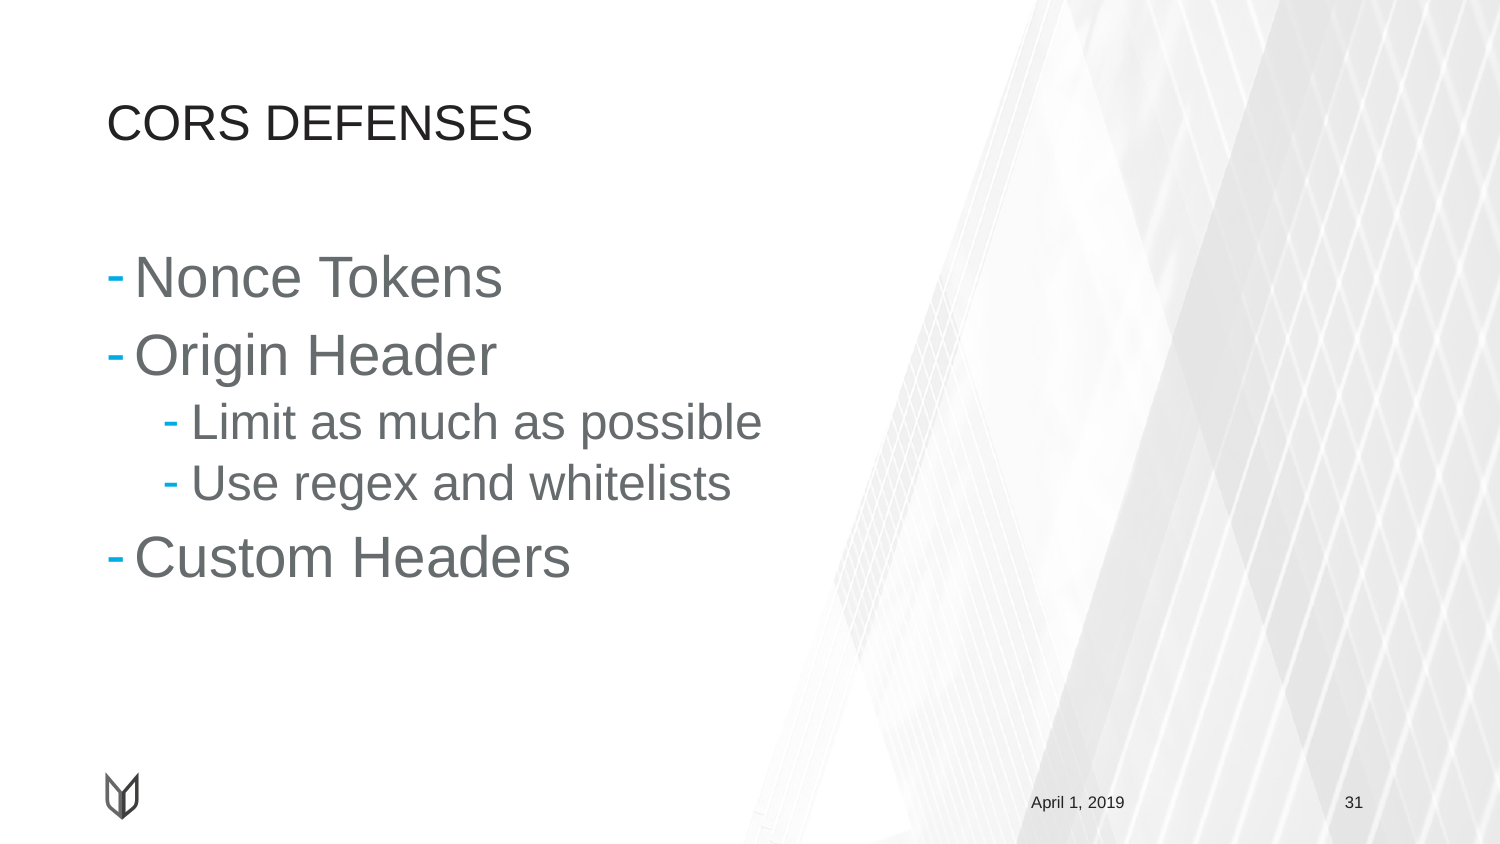

# CORS DEFENSES
Nonce Tokens
Origin Header
Limit as much as possible
Use regex and whitelists
Custom Headers

April 1, 2019
31